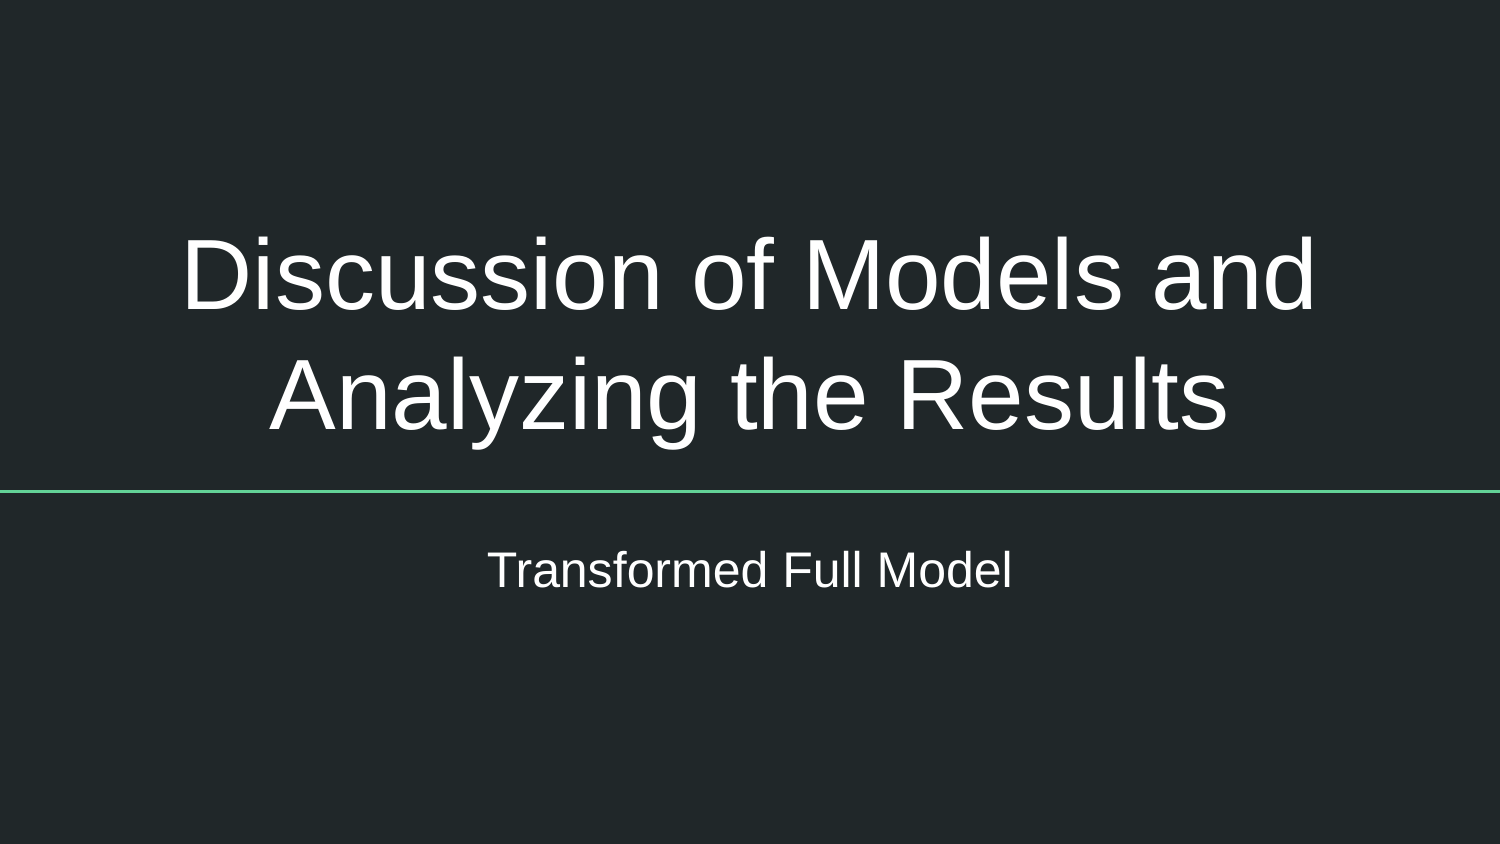

# Discussion of Models and Analyzing the Results

Transformed Full Model